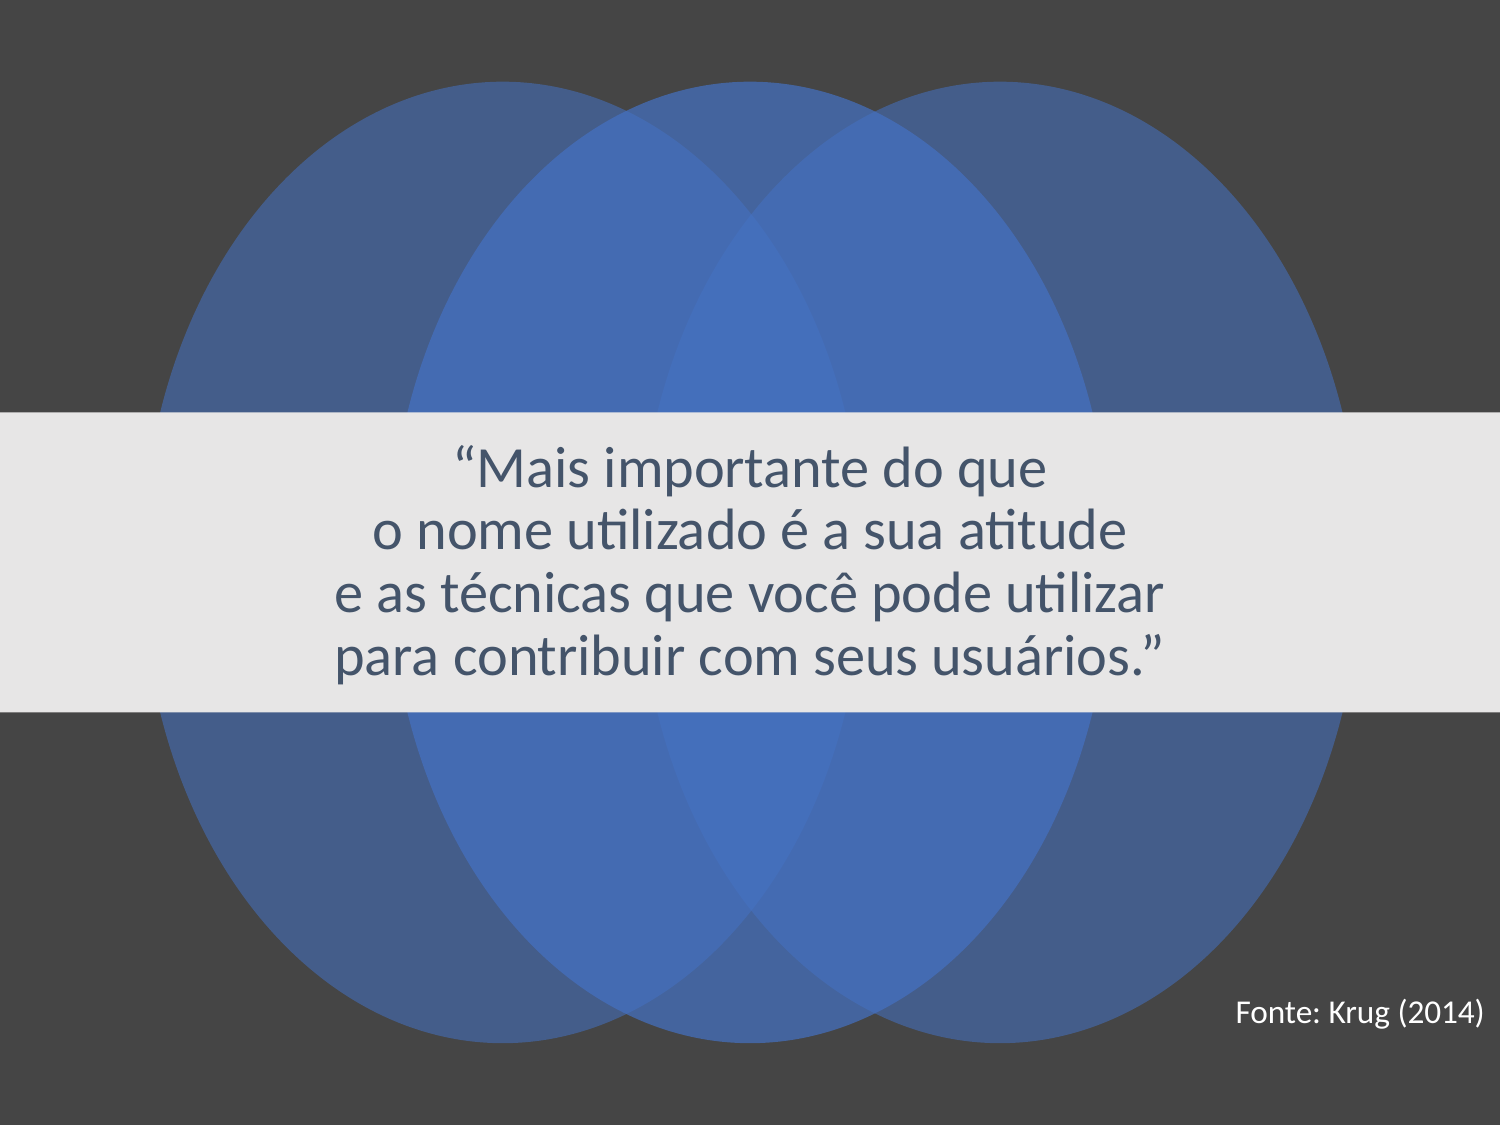

# “Mais importante do que o nome utilizado é a sua atitude e as técnicas que você pode utilizar para contribuir com seus usuários.”
Fonte: Krug (2014)